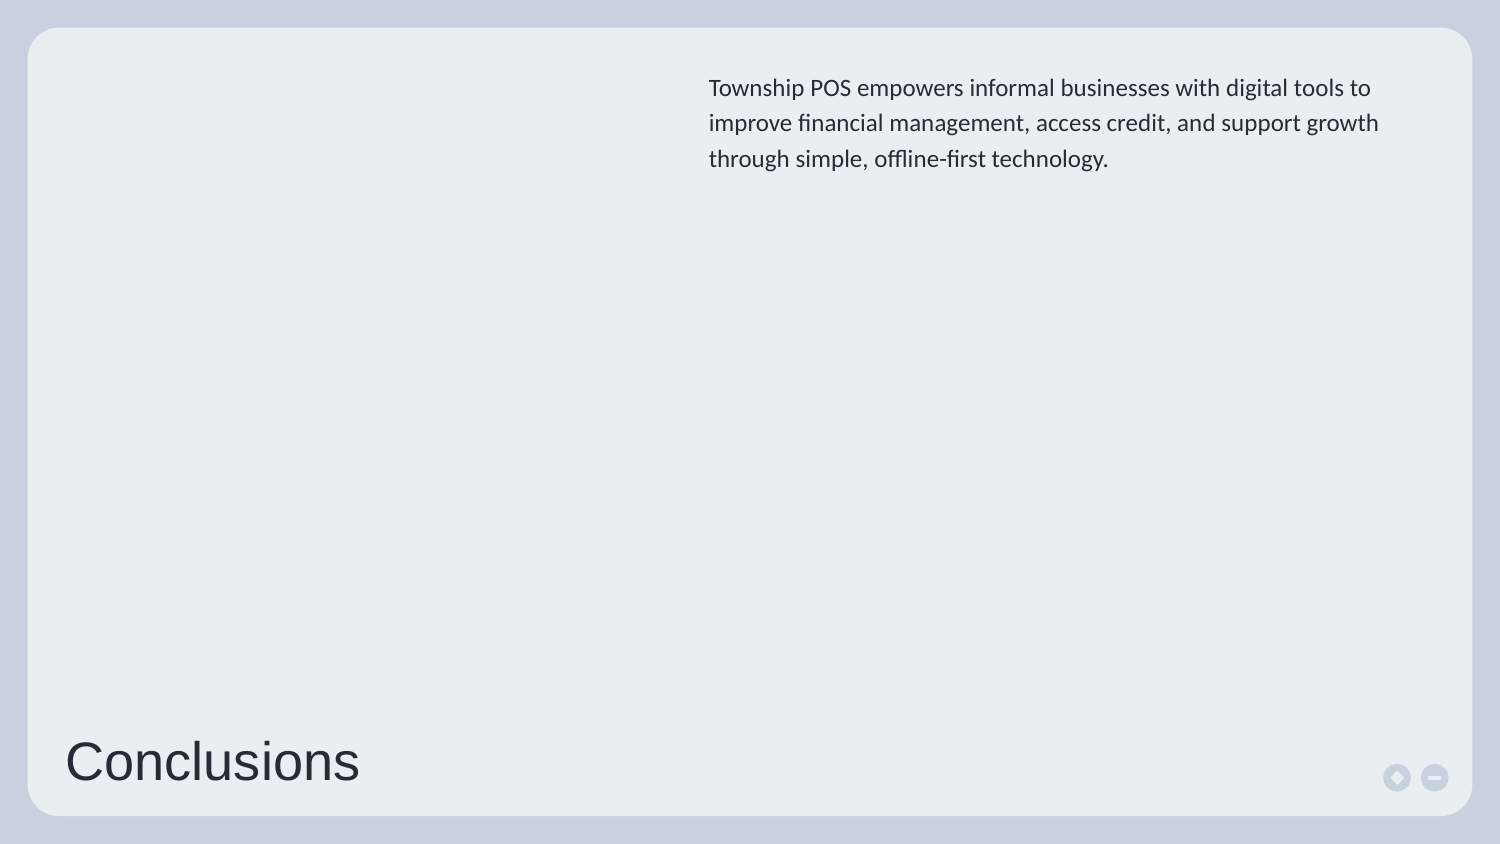

Township POS empowers informal businesses with digital tools to improve financial management, access credit, and support growth through simple, offline-first technology.
# Conclusions